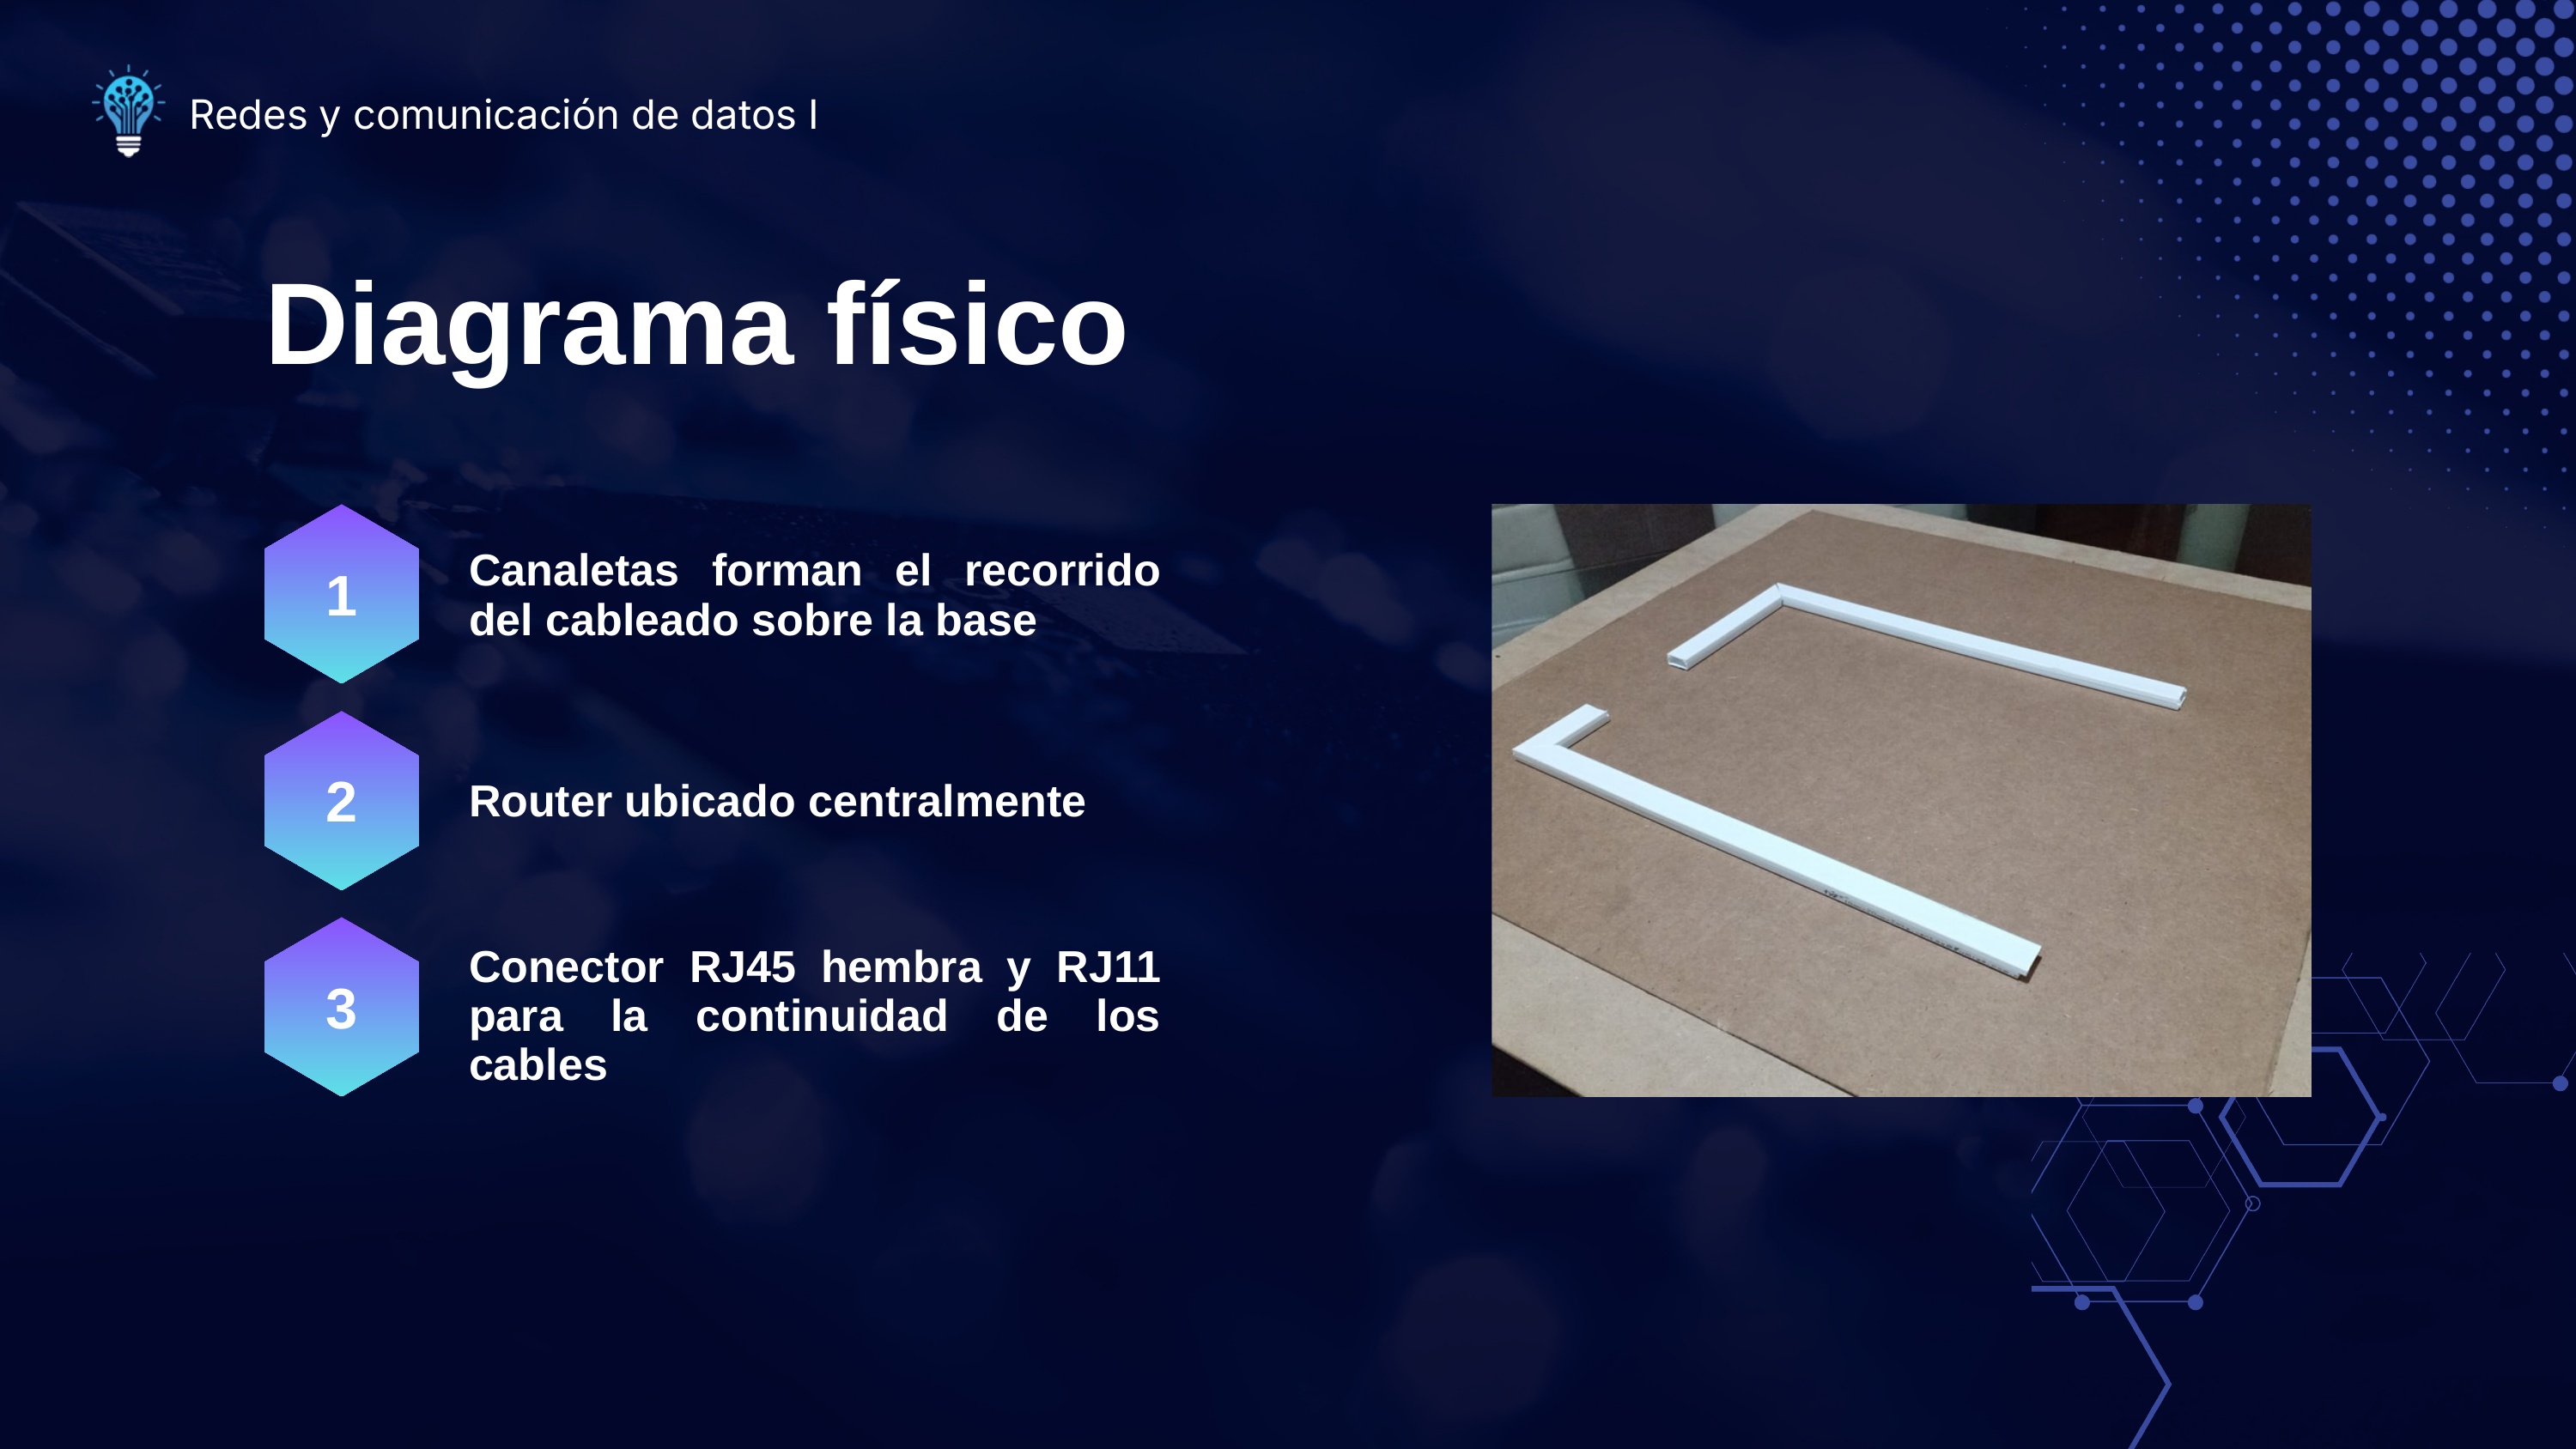

Redes y comunicación de datos I
Diagrama físico

Canaletas forman el recorrido del cableado sobre la base
1

2
Router ubicado centralmente

Conector RJ45 hembra y RJ11 para la continuidad de los cables

3